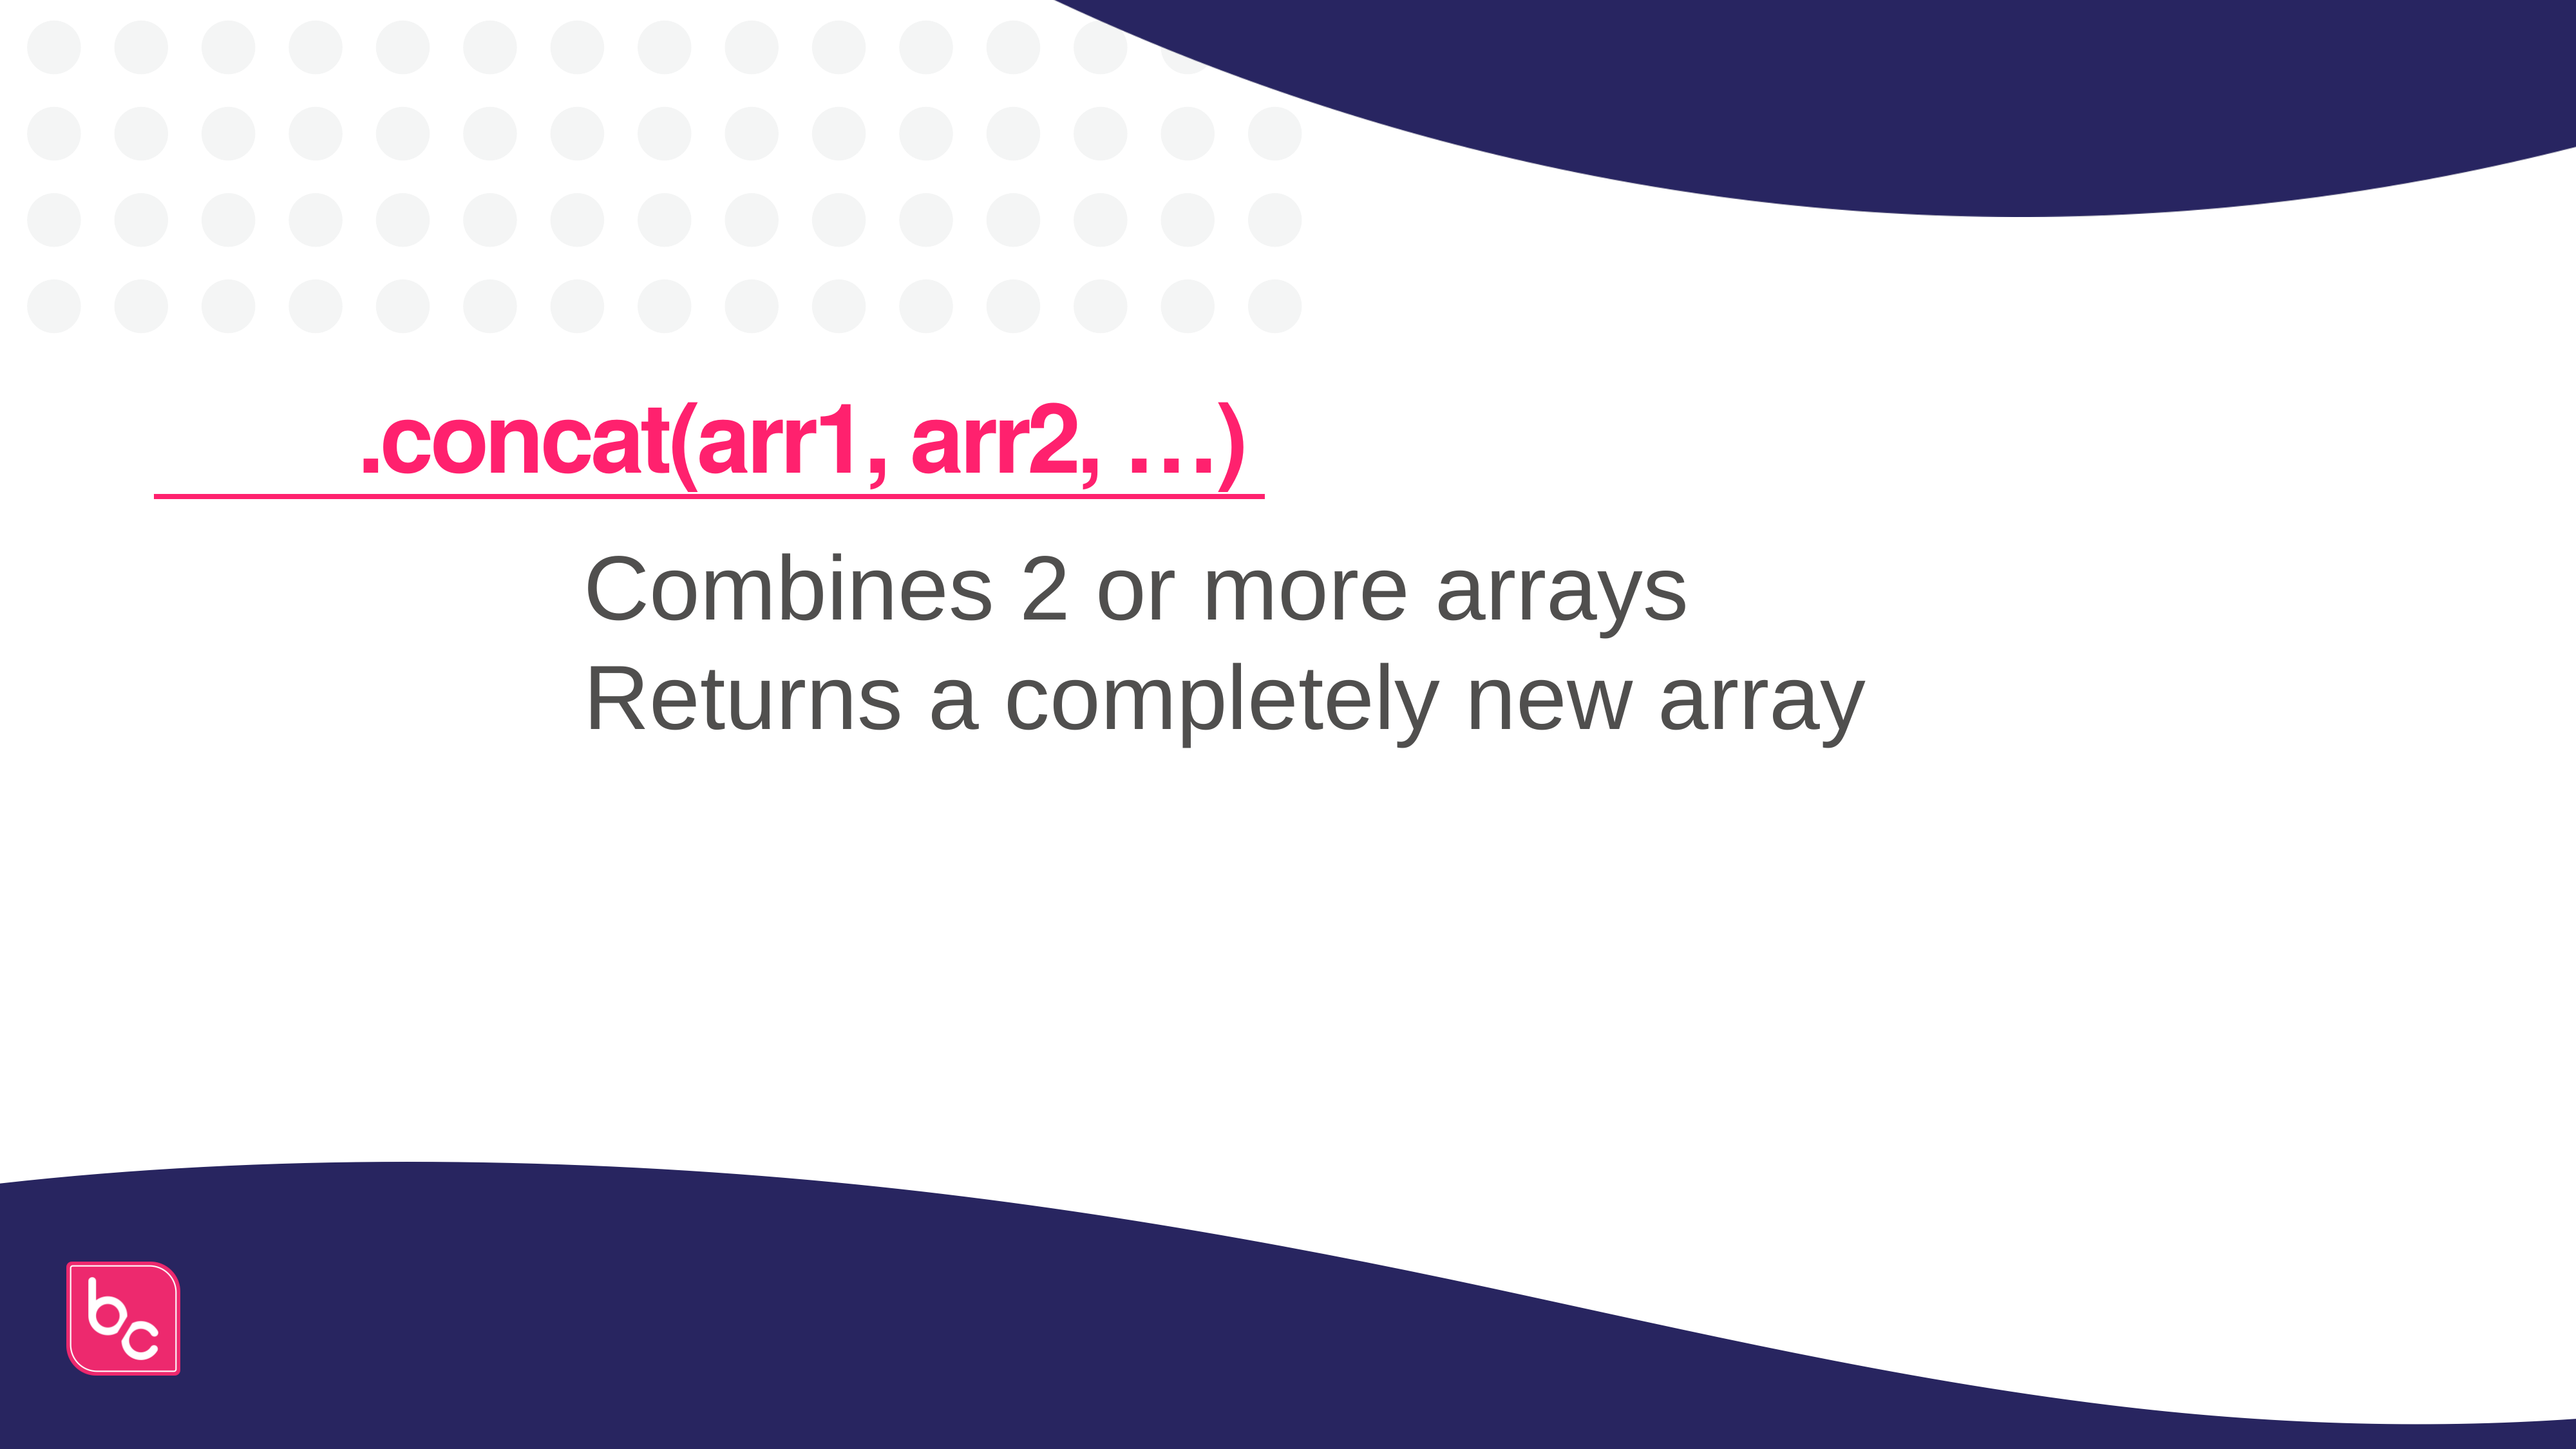

# .concat(arr1, arr2, …)
Combines 2 or more arrays
Returns a completely new array